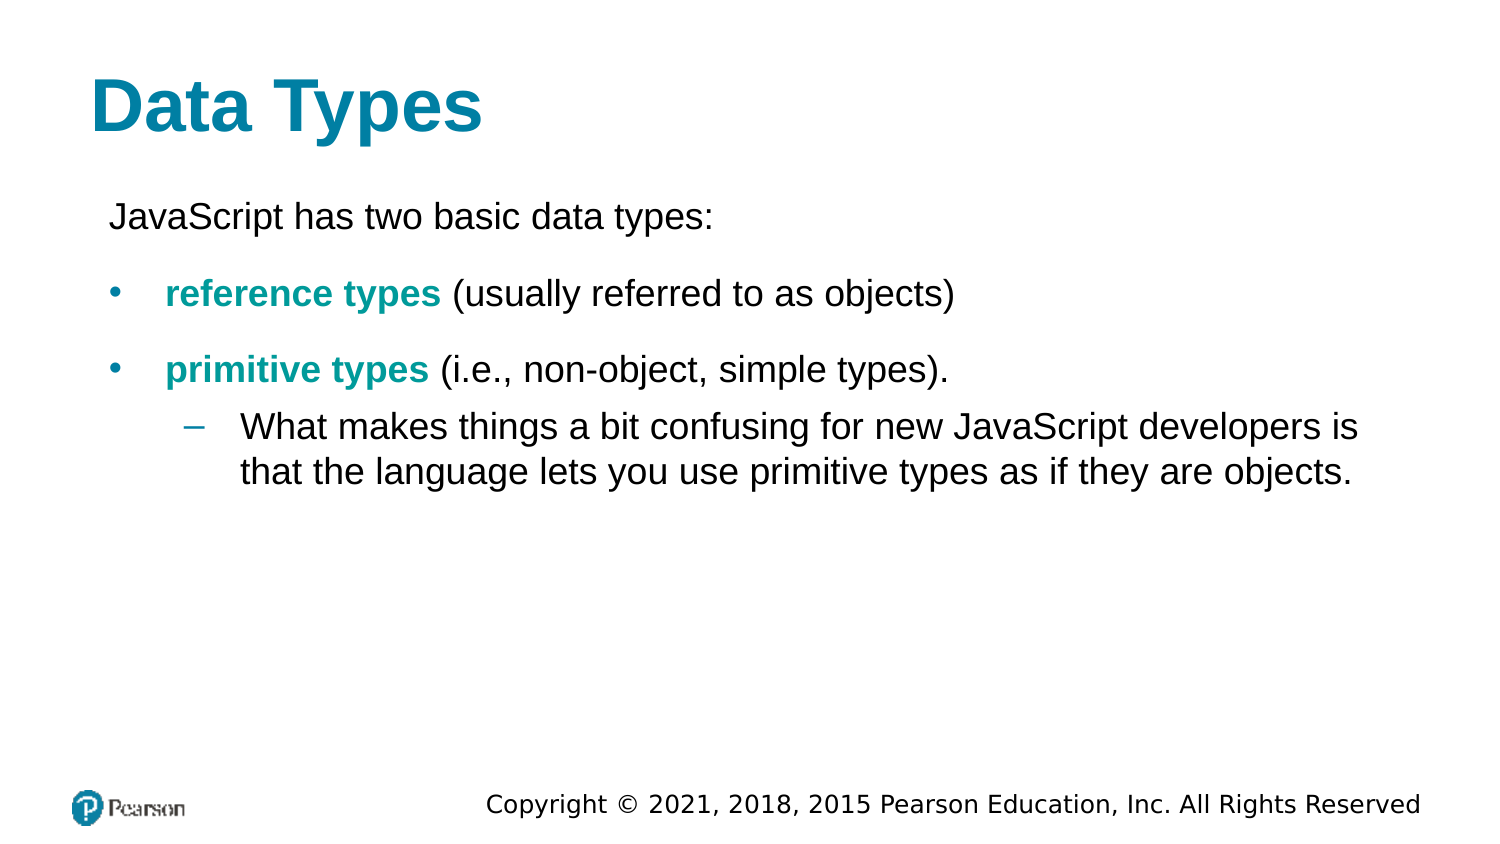

# Data Types
JavaScript has two basic data types:
reference types (usually referred to as objects)
primitive types (i.e., non-object, simple types).
What makes things a bit confusing for new JavaScript developers is that the language lets you use primitive types as if they are objects.